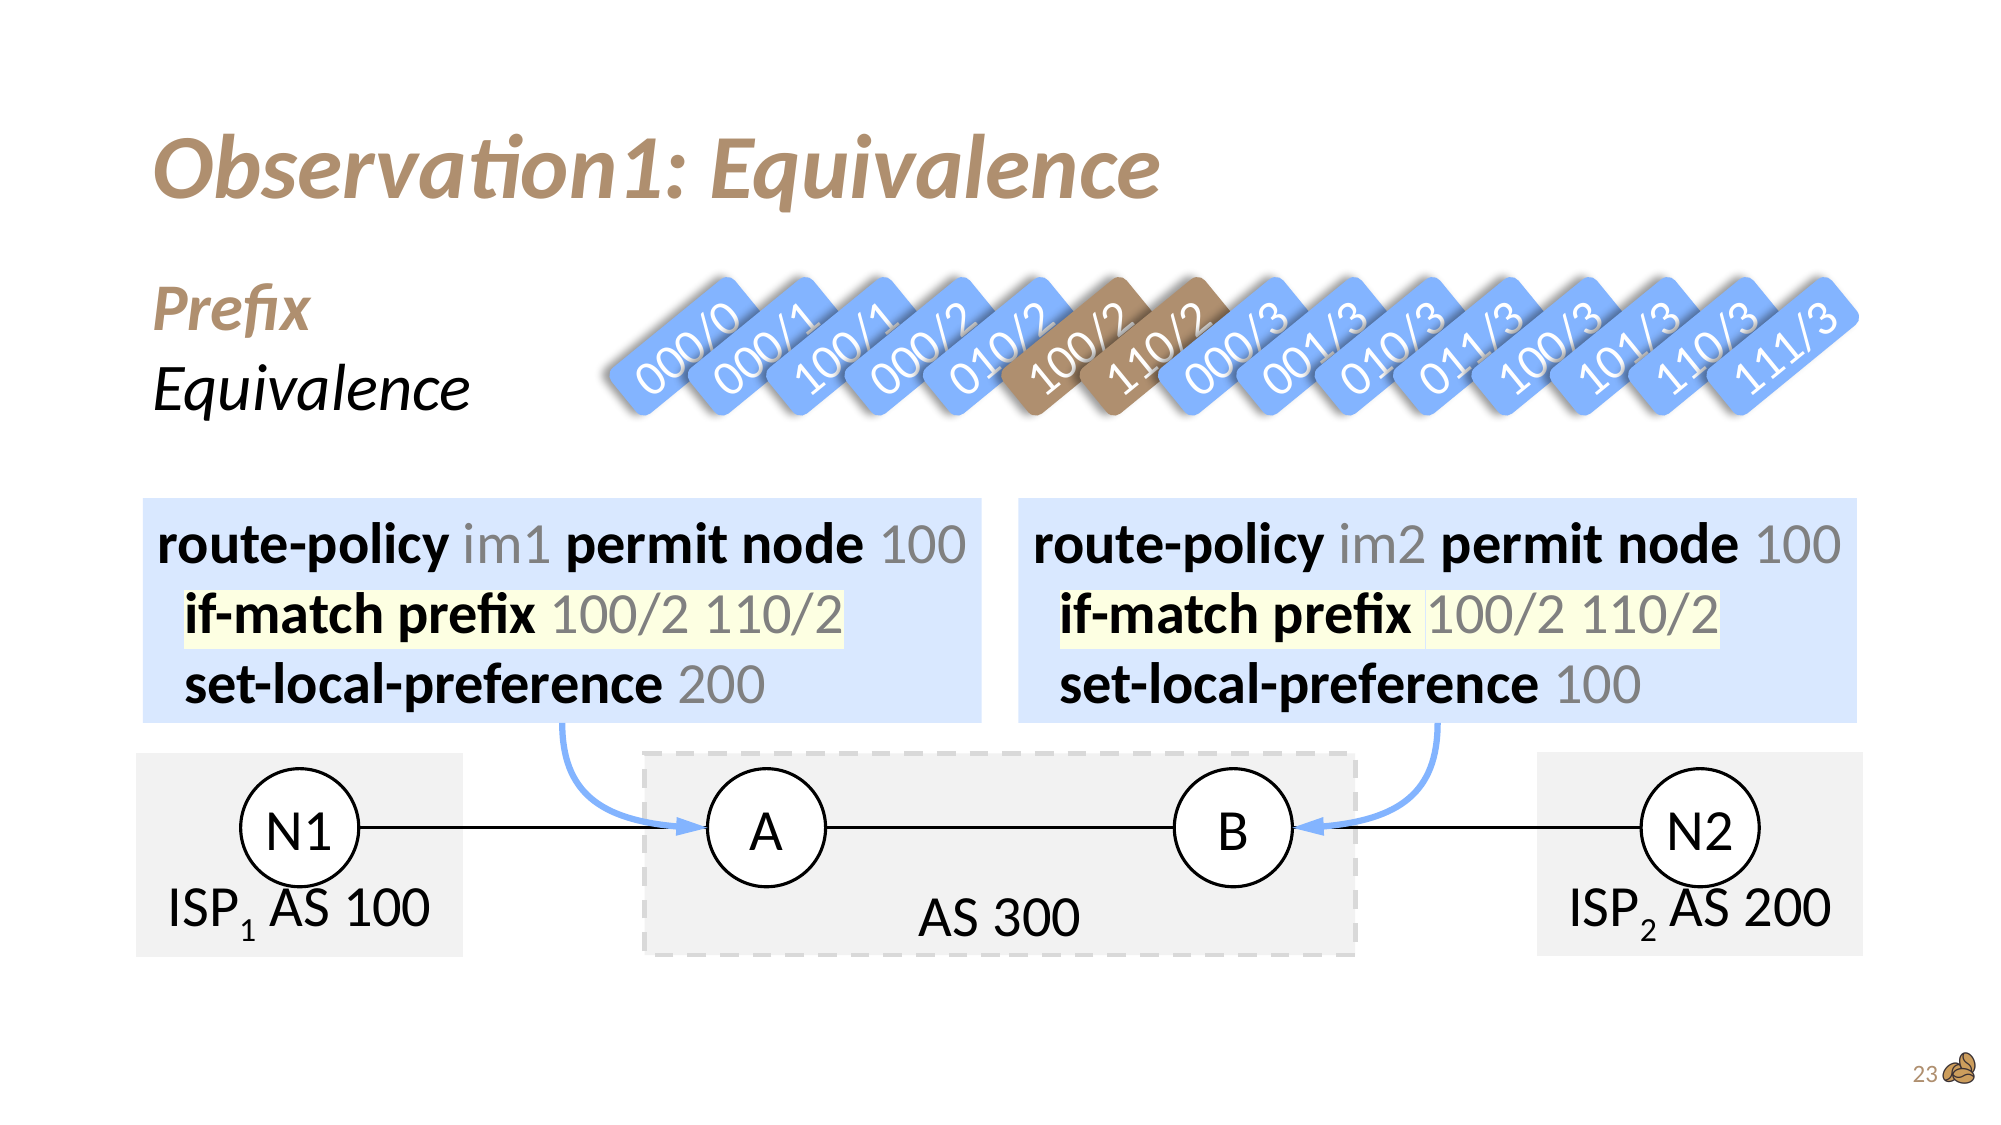

# Observation1: Equivalence
Prefix Equivalence
000/0
000/1
100/1
000/2
010/2
100/2
110/2
000/3
001/3
010/3
011/3
100/3
101/3
110/3
111/3
route-policy im1 permit node 100
  if-match prefix 100/2 110/2
  set-local-preference 200
route-policy im2 permit node 100
  if-match prefix 100/2 110/2
  set-local-preference 100
AS 300
ISP2 AS 200
ISP1 AS 100

N1

A

B

N2
23